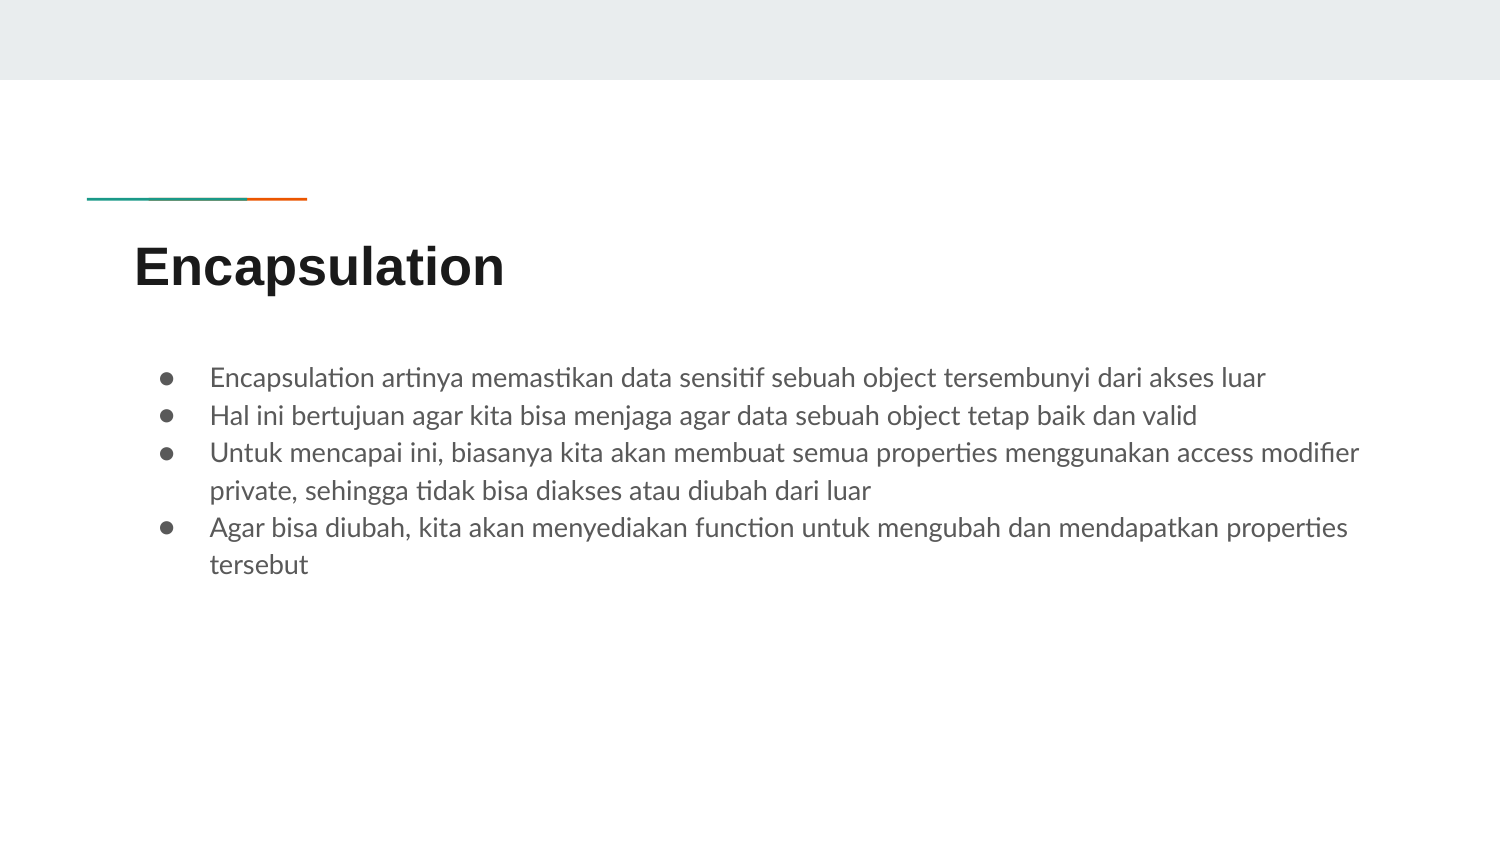

# Encapsulation
Encapsulation artinya memastikan data sensitif sebuah object tersembunyi dari akses luar
Hal ini bertujuan agar kita bisa menjaga agar data sebuah object tetap baik dan valid
Untuk mencapai ini, biasanya kita akan membuat semua properties menggunakan access modifier private, sehingga tidak bisa diakses atau diubah dari luar
Agar bisa diubah, kita akan menyediakan function untuk mengubah dan mendapatkan properties tersebut